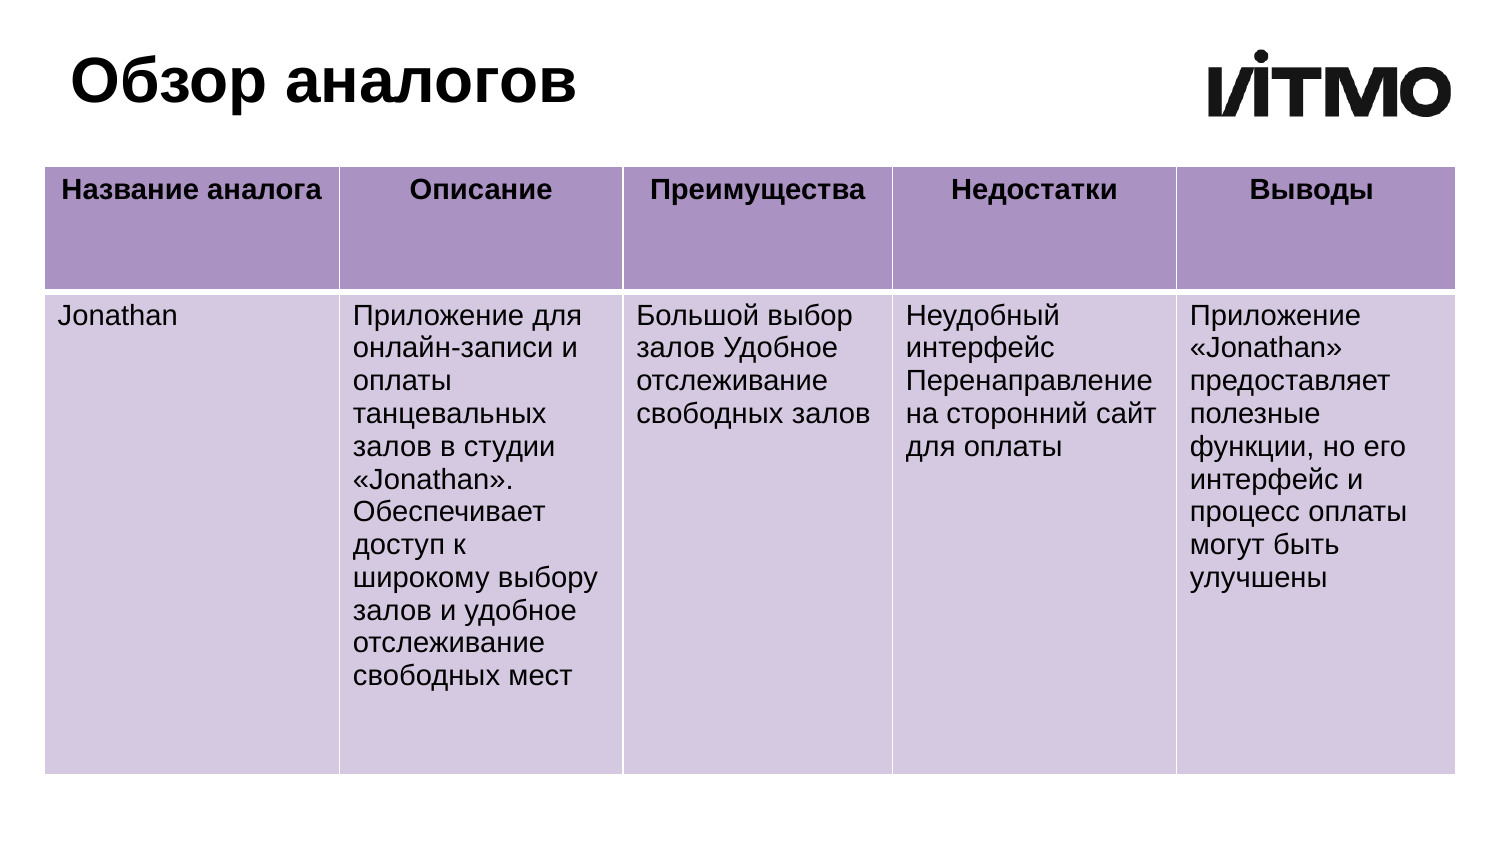

# Обзор аналогов
| Название аналога | Описание | Преимущества | Недостатки | Выводы |
| --- | --- | --- | --- | --- |
| Jonathan | Приложение для онлайн-записи и оплаты танцевальных залов в студии «Jonathan». Обеспечивает доступ к широкому выбору залов и удобное отслеживание свободных мест | Большой выбор залов Удобное отслеживание свободных залов | Неудобный интерфейс Перенаправление на сторонний сайт для оплаты | Приложение «Jonathan» предоставляет полезные функции, но его интерфейс и процесс оплаты могут быть улучшены |